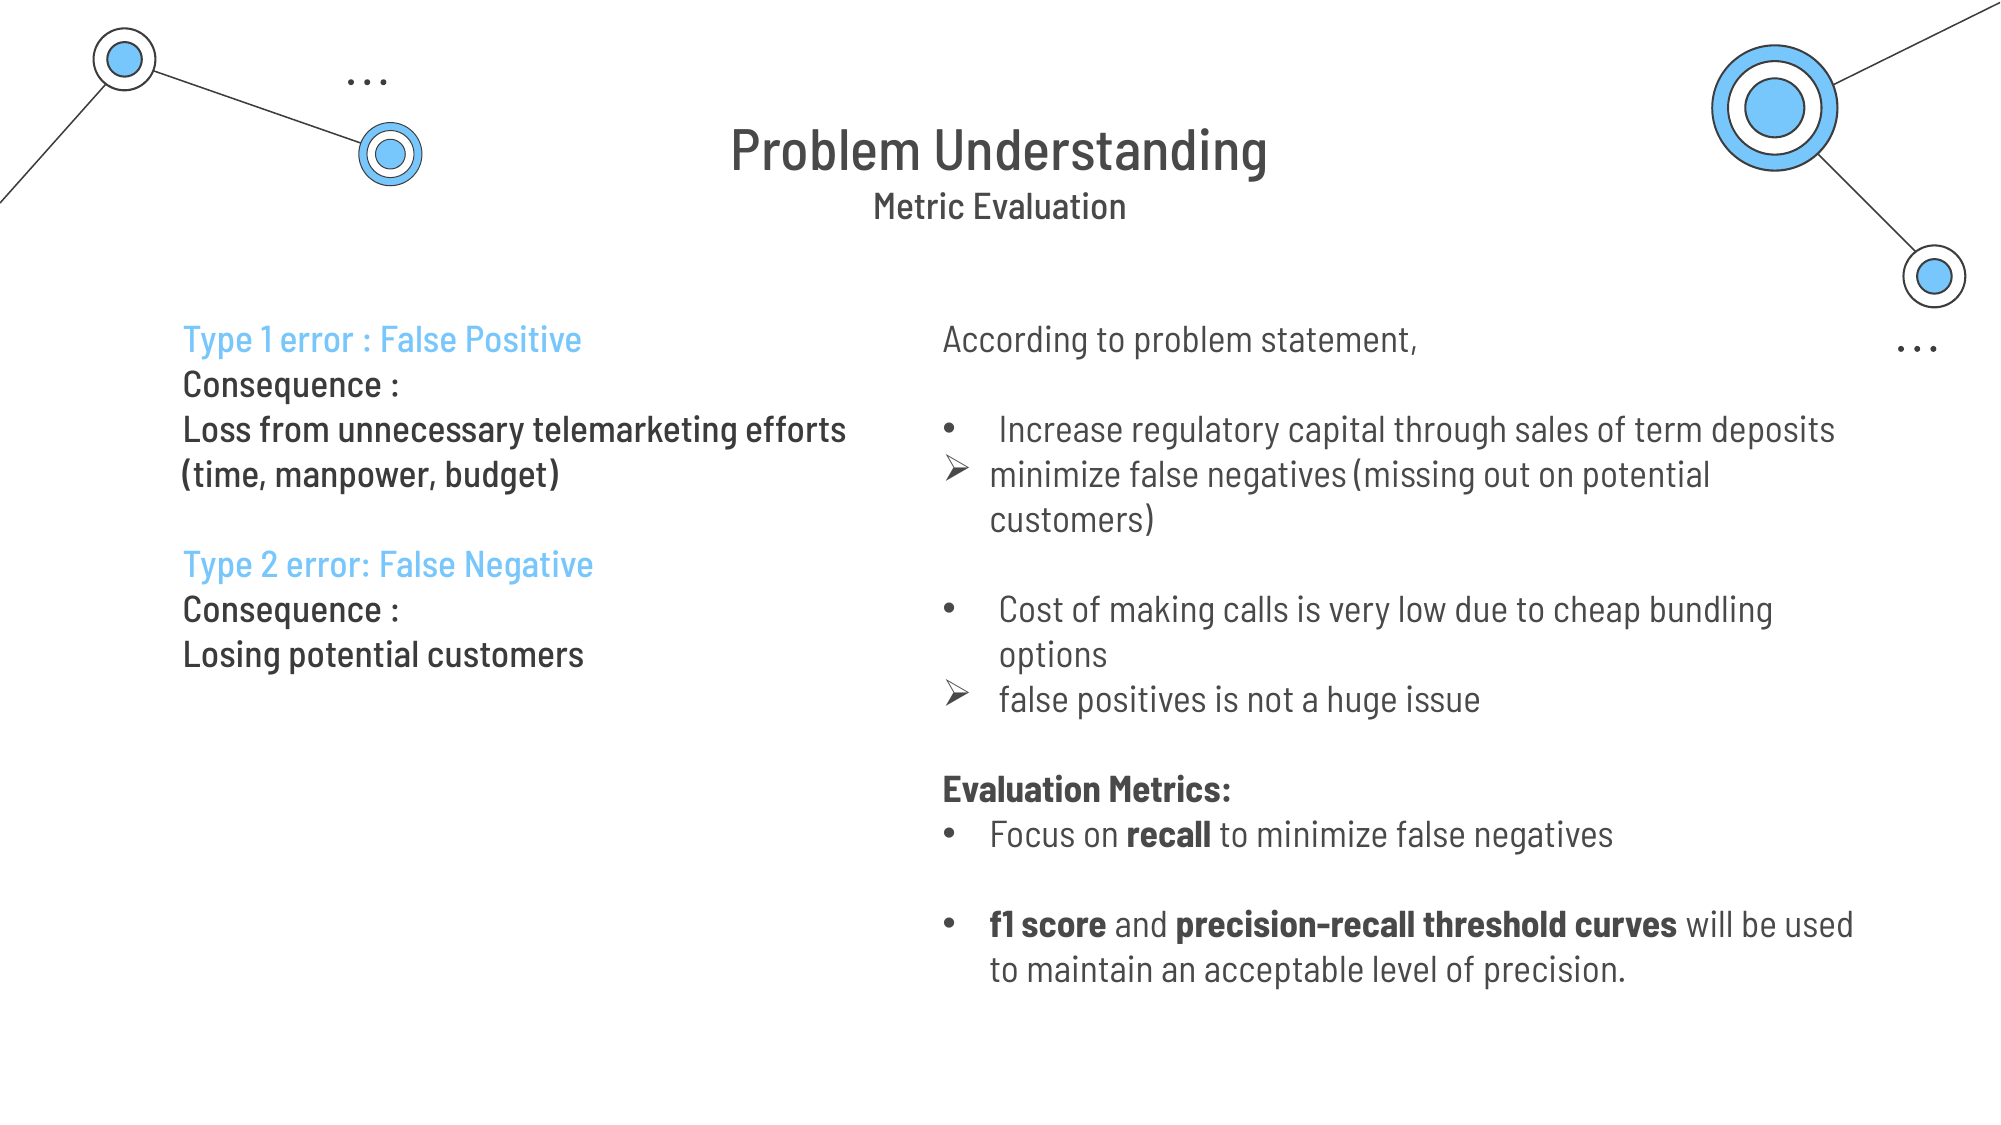

# Problem Understanding Metric Evaluation
Type 1 error : False Positive
Consequence :
Loss from unnecessary telemarketing efforts (time, manpower, budget)

Type 2 error: False Negative
Consequence :
Losing potential customers
According to problem statement,

Increase regulatory capital through sales of term deposits
minimize false negatives (missing out on potential customers)

Cost of making calls is very low due to cheap bundling options
false positives is not a huge issue

Evaluation Metrics:
Focus on recall to minimize false negatives

f1 score and precision-recall threshold curves will be used to maintain an acceptable level of precision.